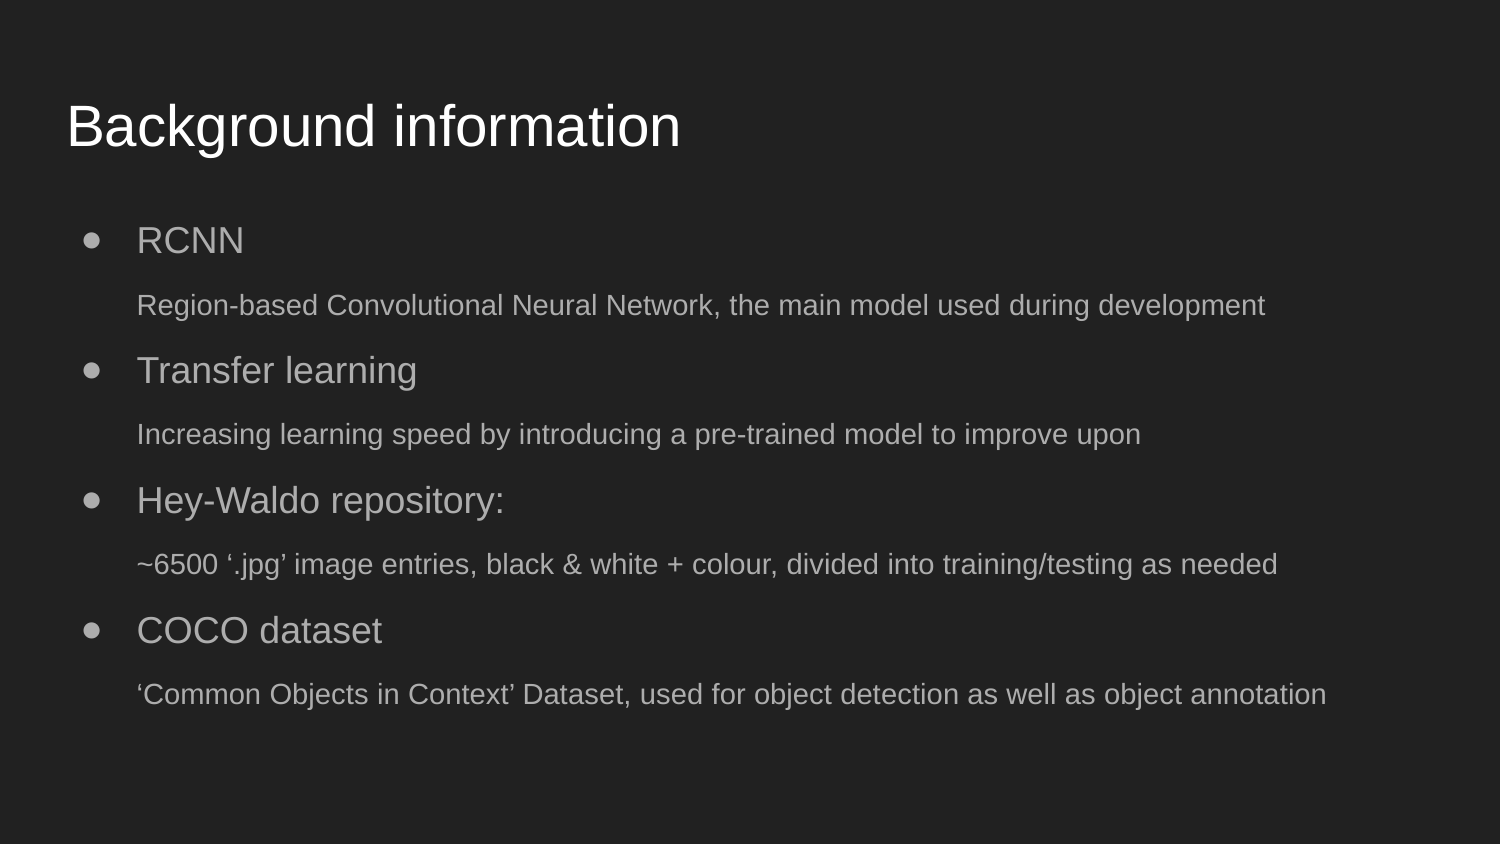

# Background information
RCNN
Region-based Convolutional Neural Network, the main model used during development
Transfer learning
Increasing learning speed by introducing a pre-trained model to improve upon
Hey-Waldo repository:
~6500 ‘.jpg’ image entries, black & white + colour, divided into training/testing as needed
COCO dataset
‘Common Objects in Context’ Dataset, used for object detection as well as object annotation